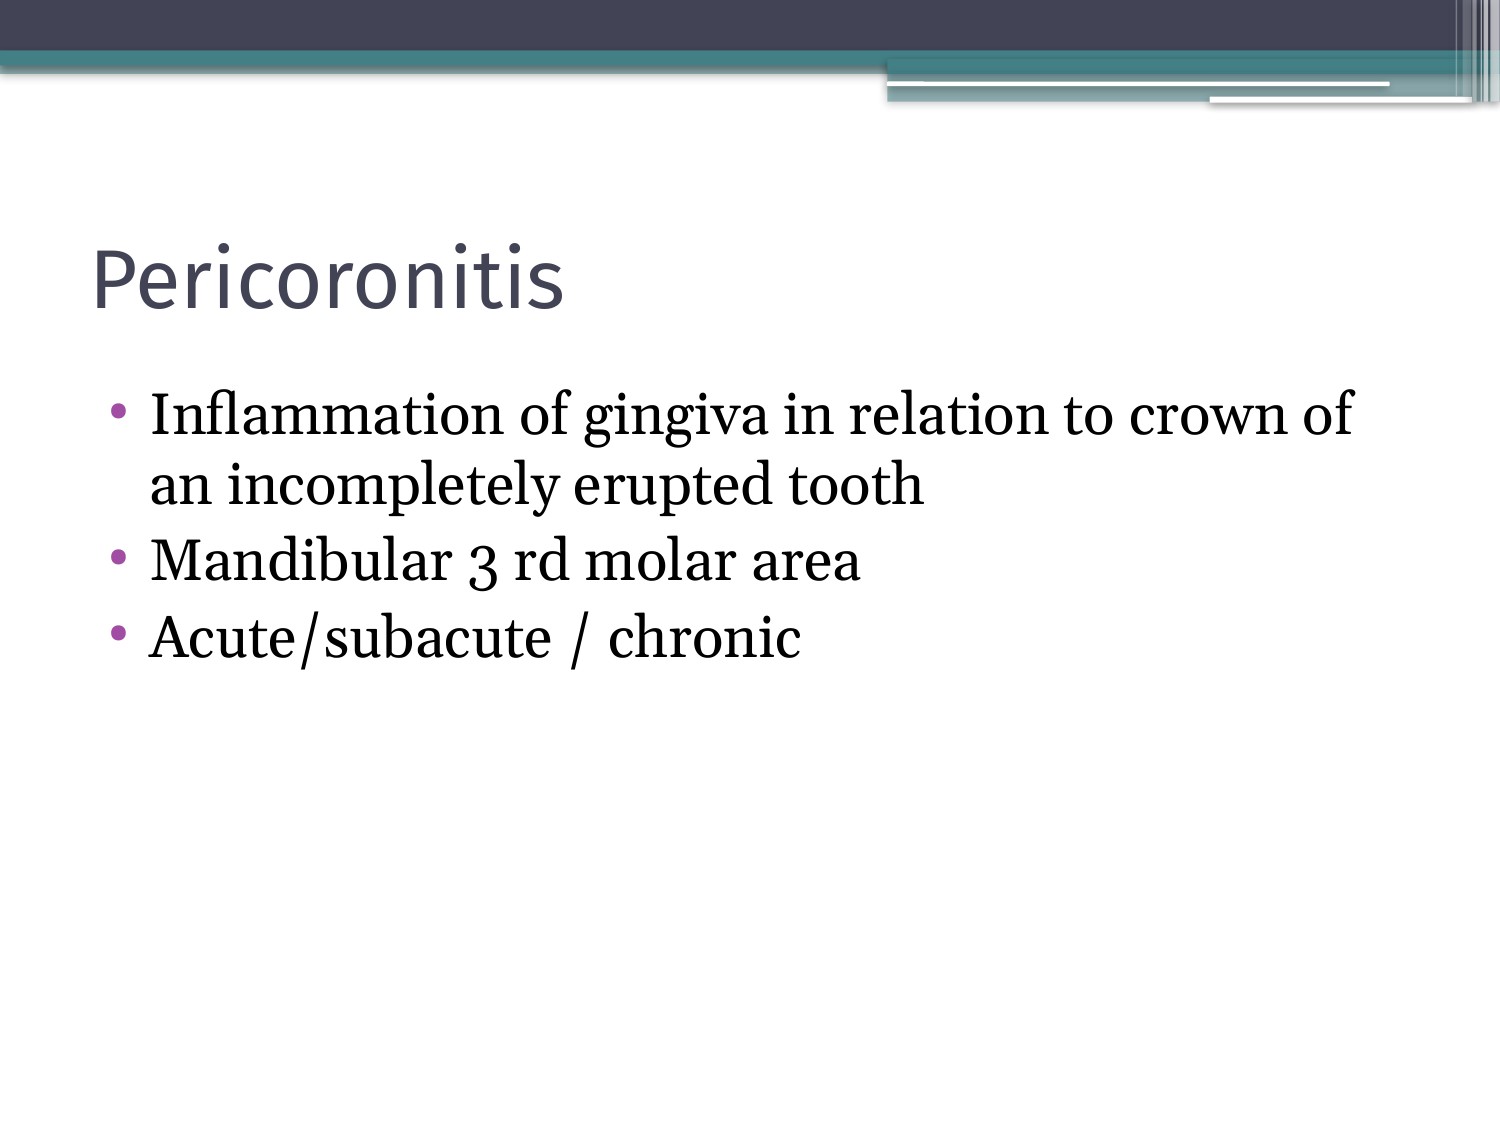

# Pericoronitis
Inflammation of gingiva in relation to crown of an incompletely erupted tooth
Mandibular 3 rd molar area
Acute/subacute / chronic